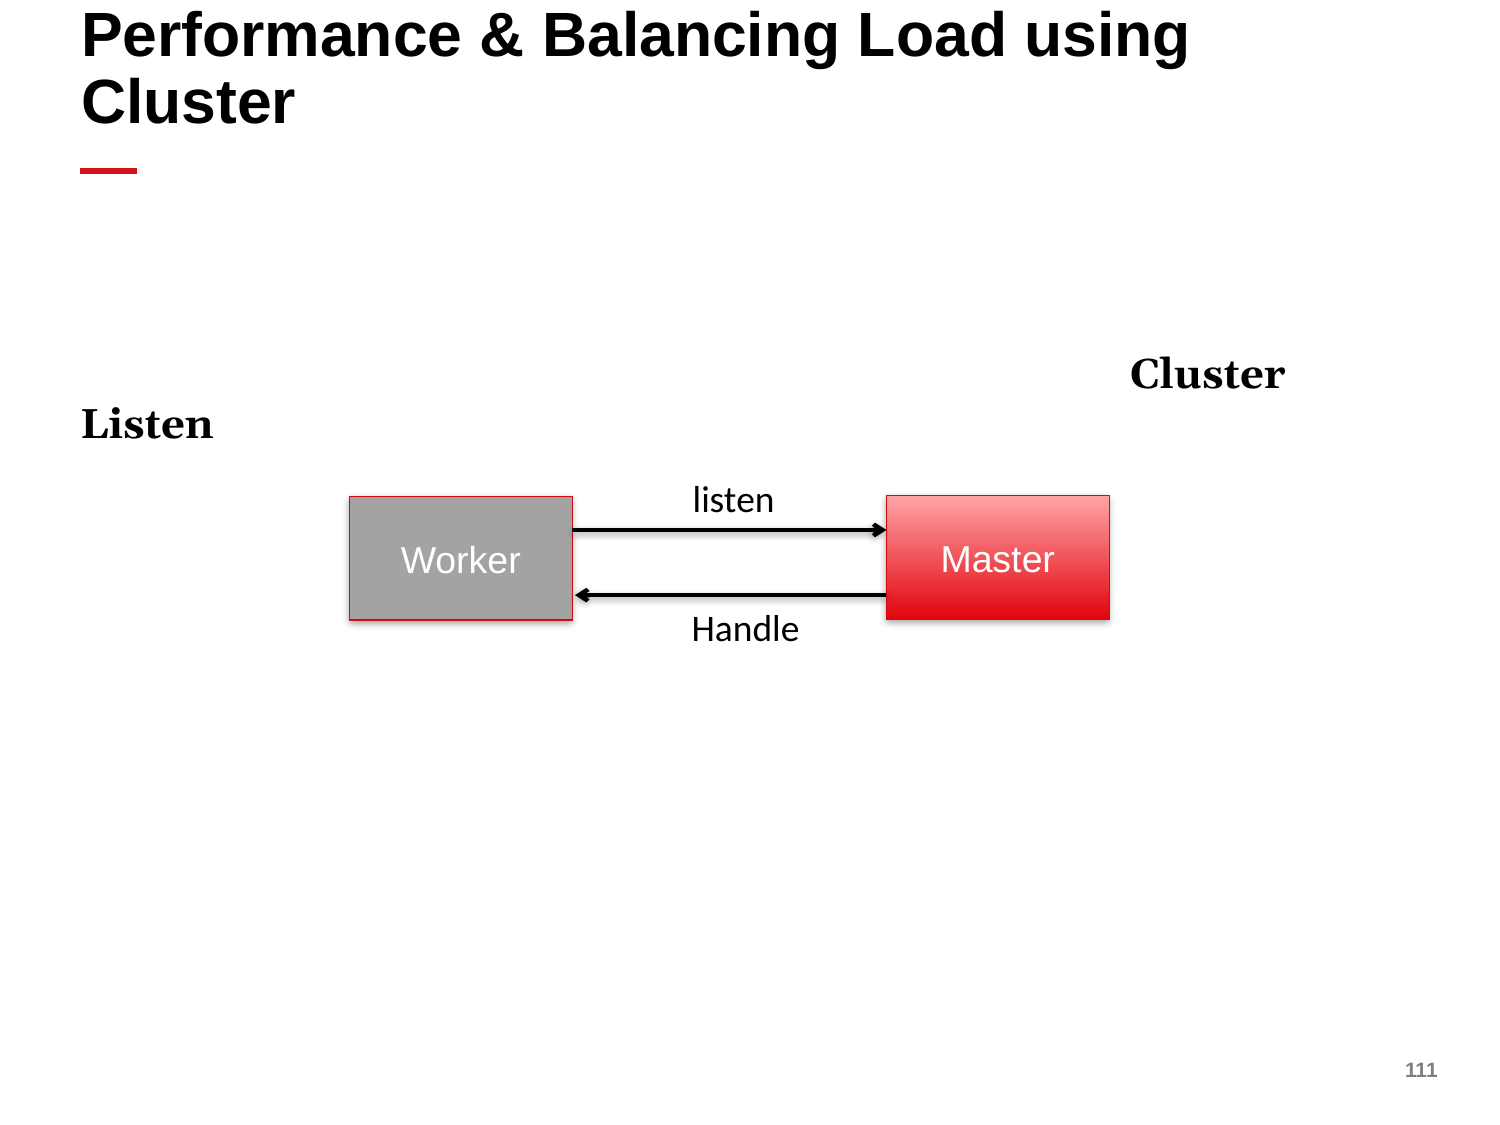

# Performance & Balancing Load using Cluster

							Cluster Listen
listen
Master
Worker
Handle
Server